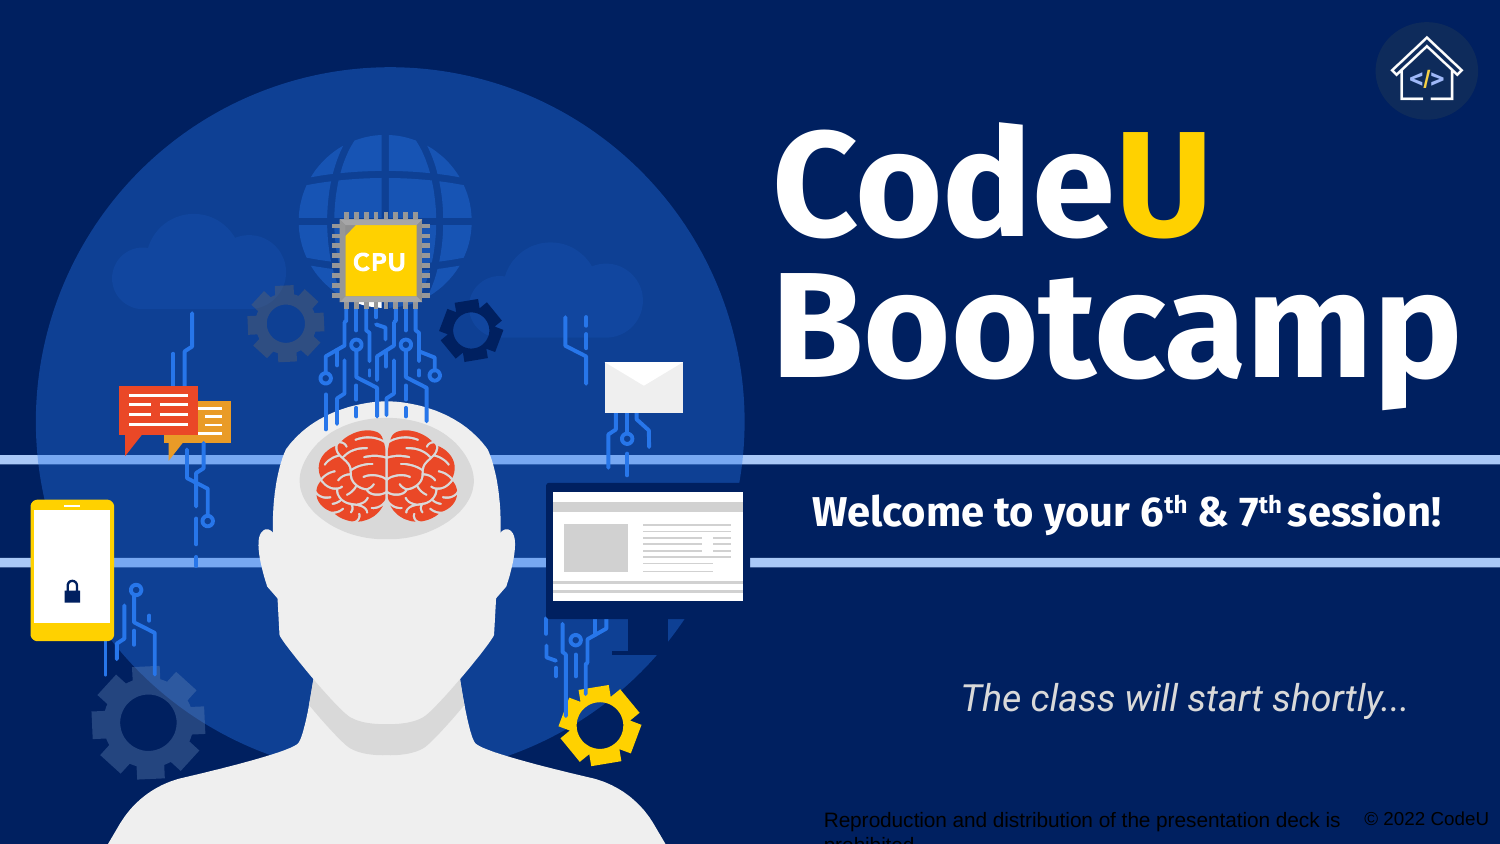

CodeU
Bootcamp

Welcome to your 6th & 7th session!
The class will start shortly...
Reproduction and distribution of the presentation deck is prohibited